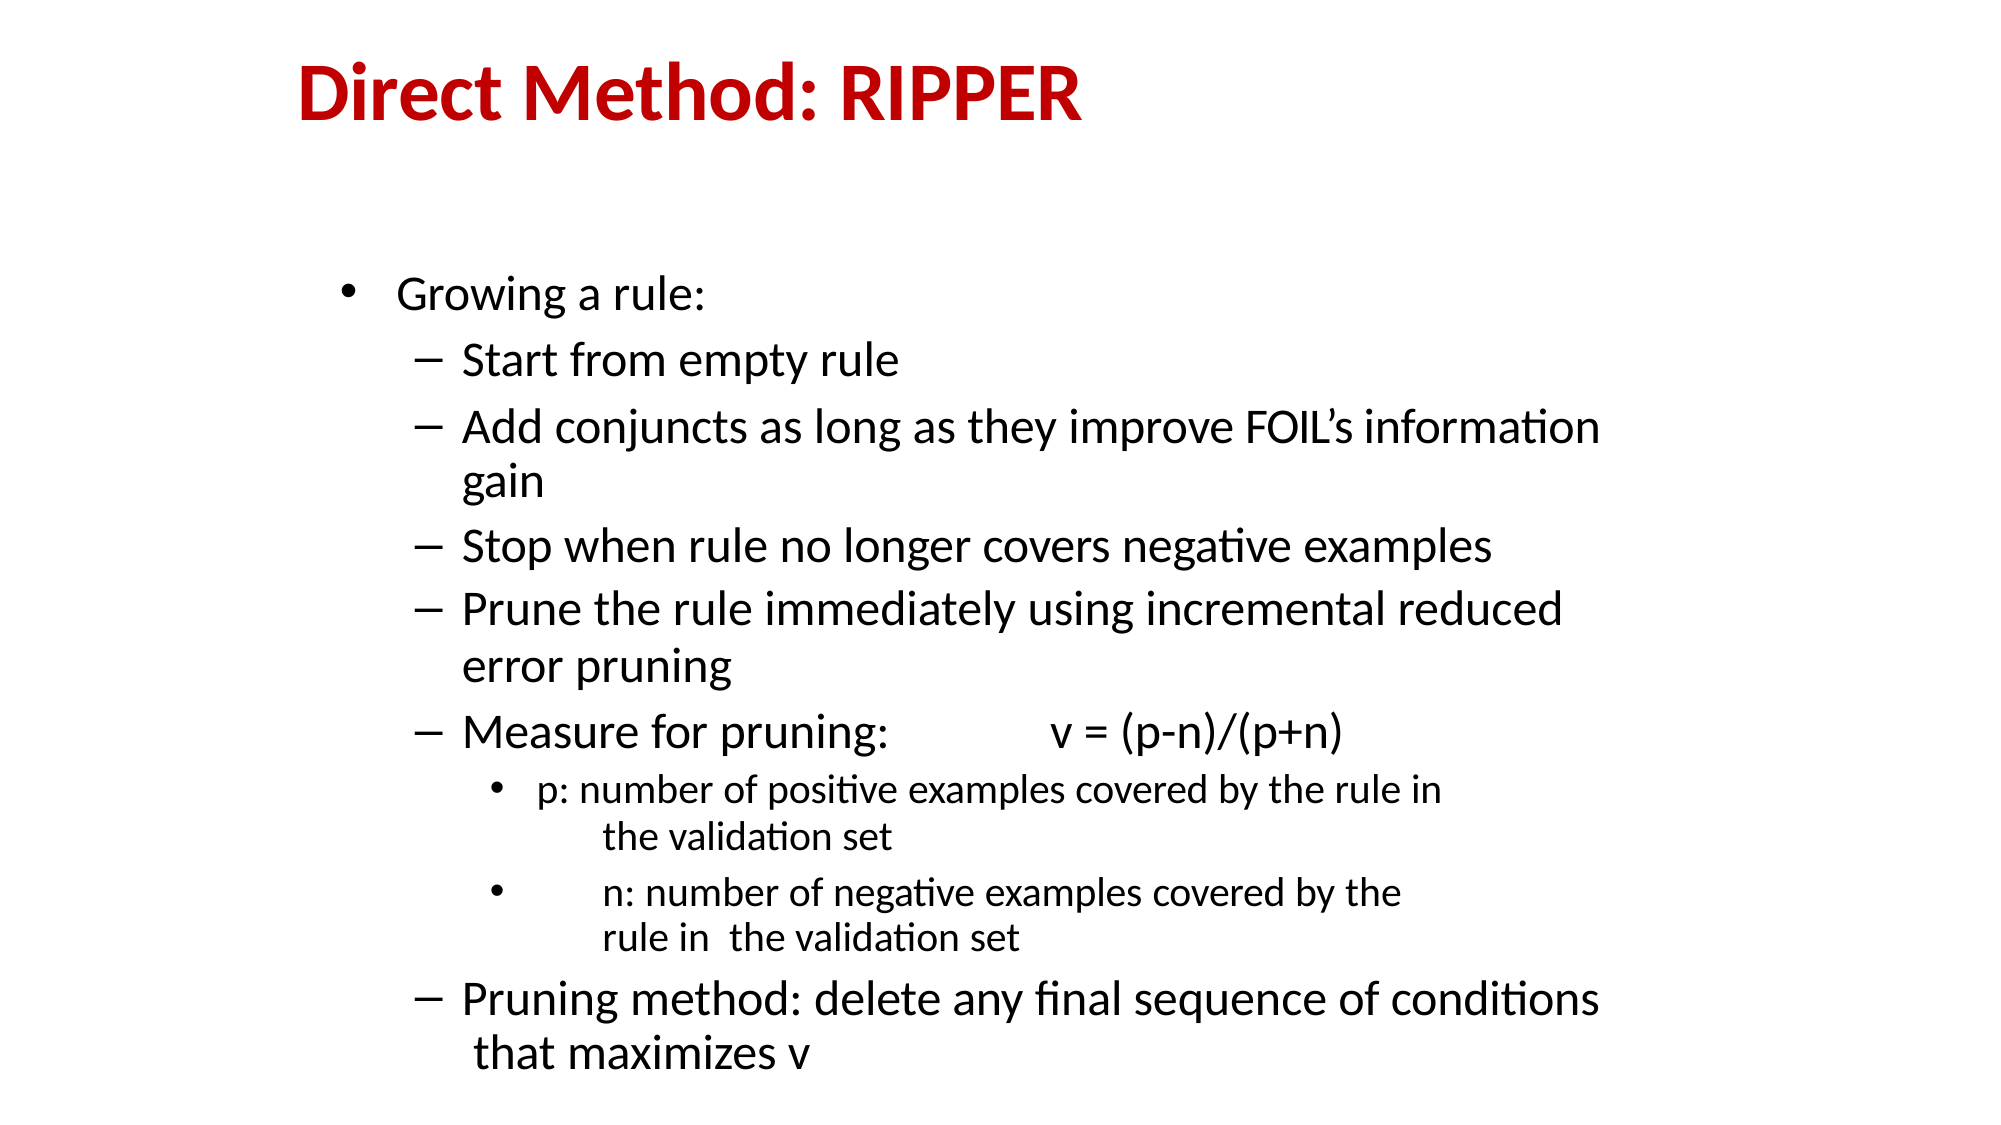

# Direct Method: RIPPER
Growing a rule:
Start from empty rule
Add conjuncts as long as they improve FOIL’s information  gain
Stop when rule no longer covers negative examples
Prune the rule immediately using incremental reduced
error pruning
Measure for pruning:	v = (p-n)/(p+n)
p: number of positive examples covered by the rule in
the validation set
n: number of negative examples covered by the rule in  the validation set
Pruning method: delete any final sequence of conditions  that maximizes v